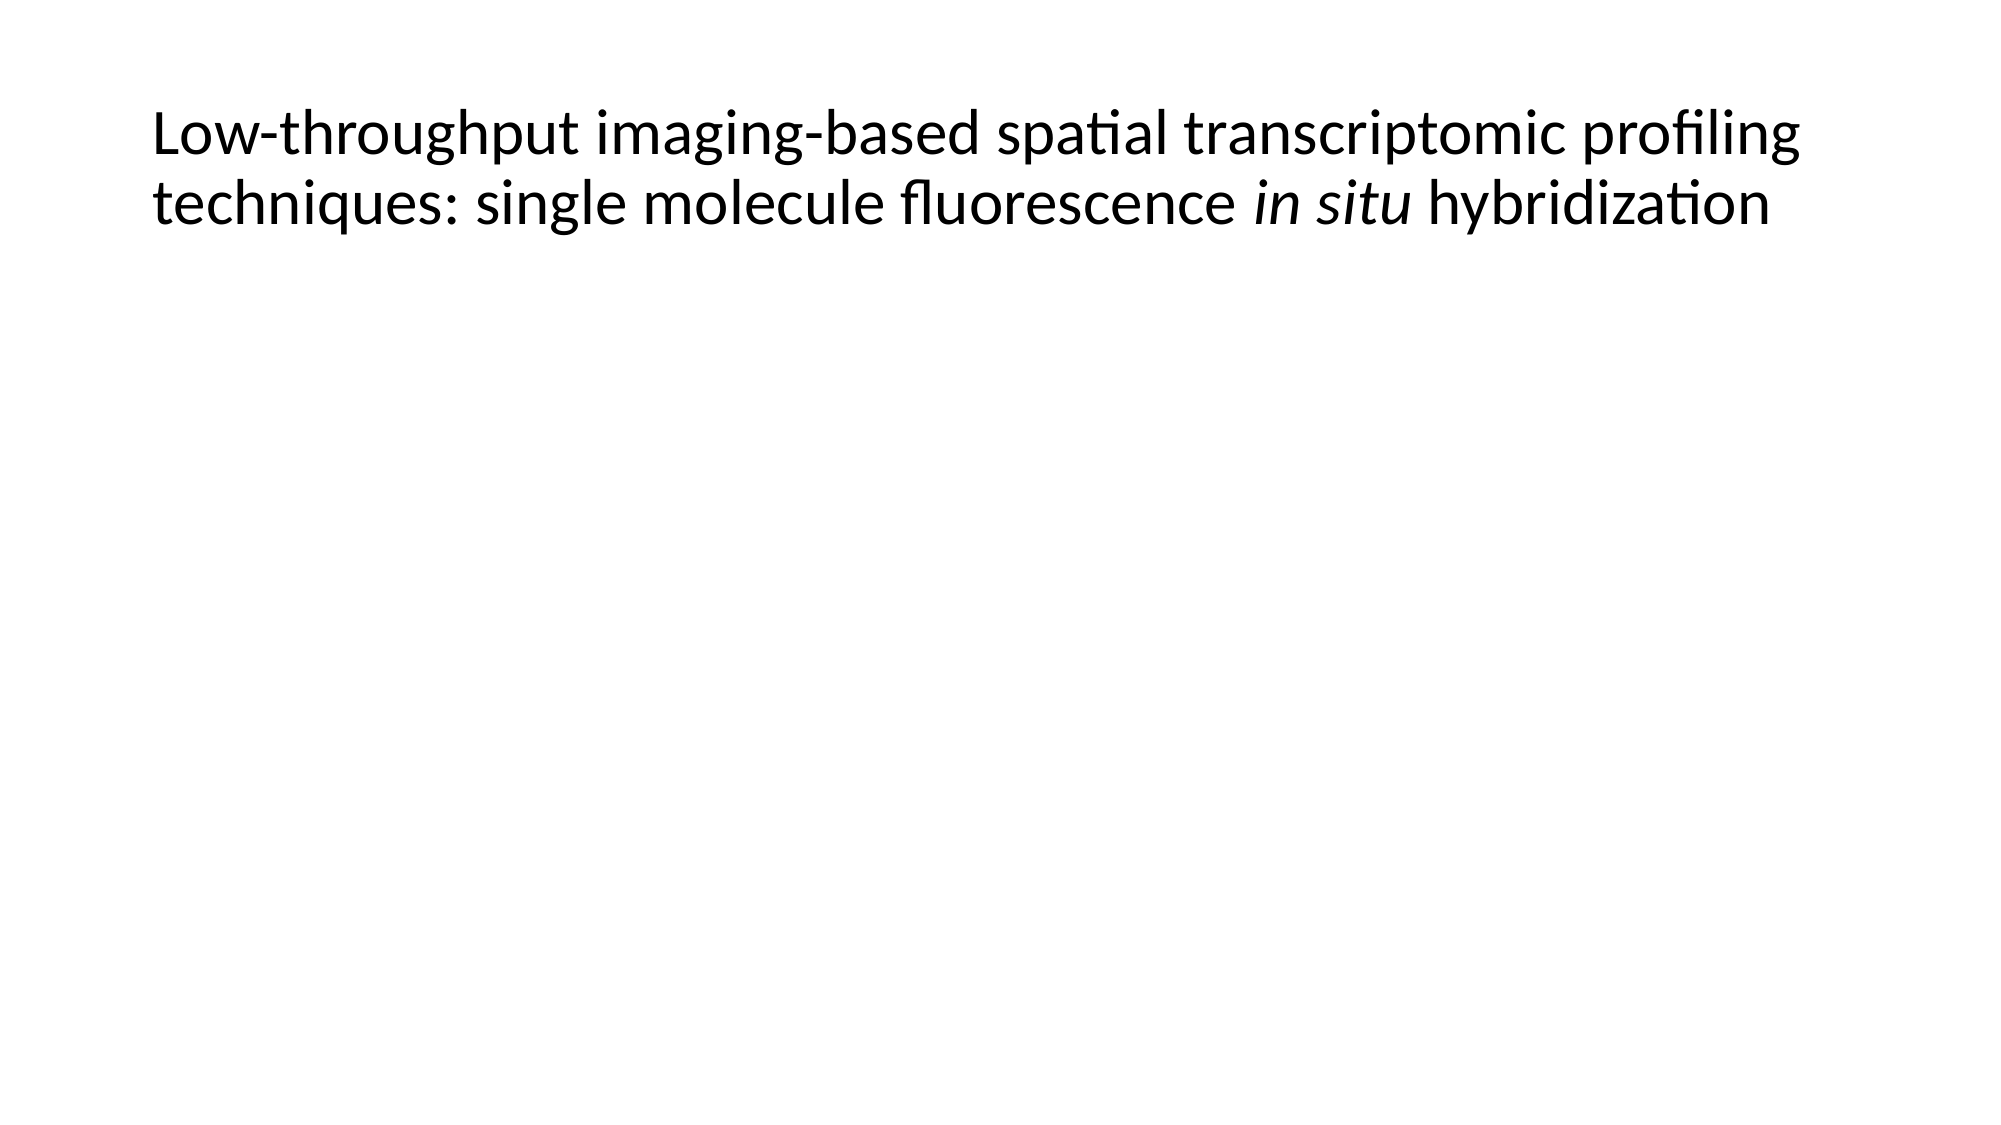

# Low-throughput imaging-based spatial transcriptomic profiling techniques: single molecule fluorescence in situ hybridization